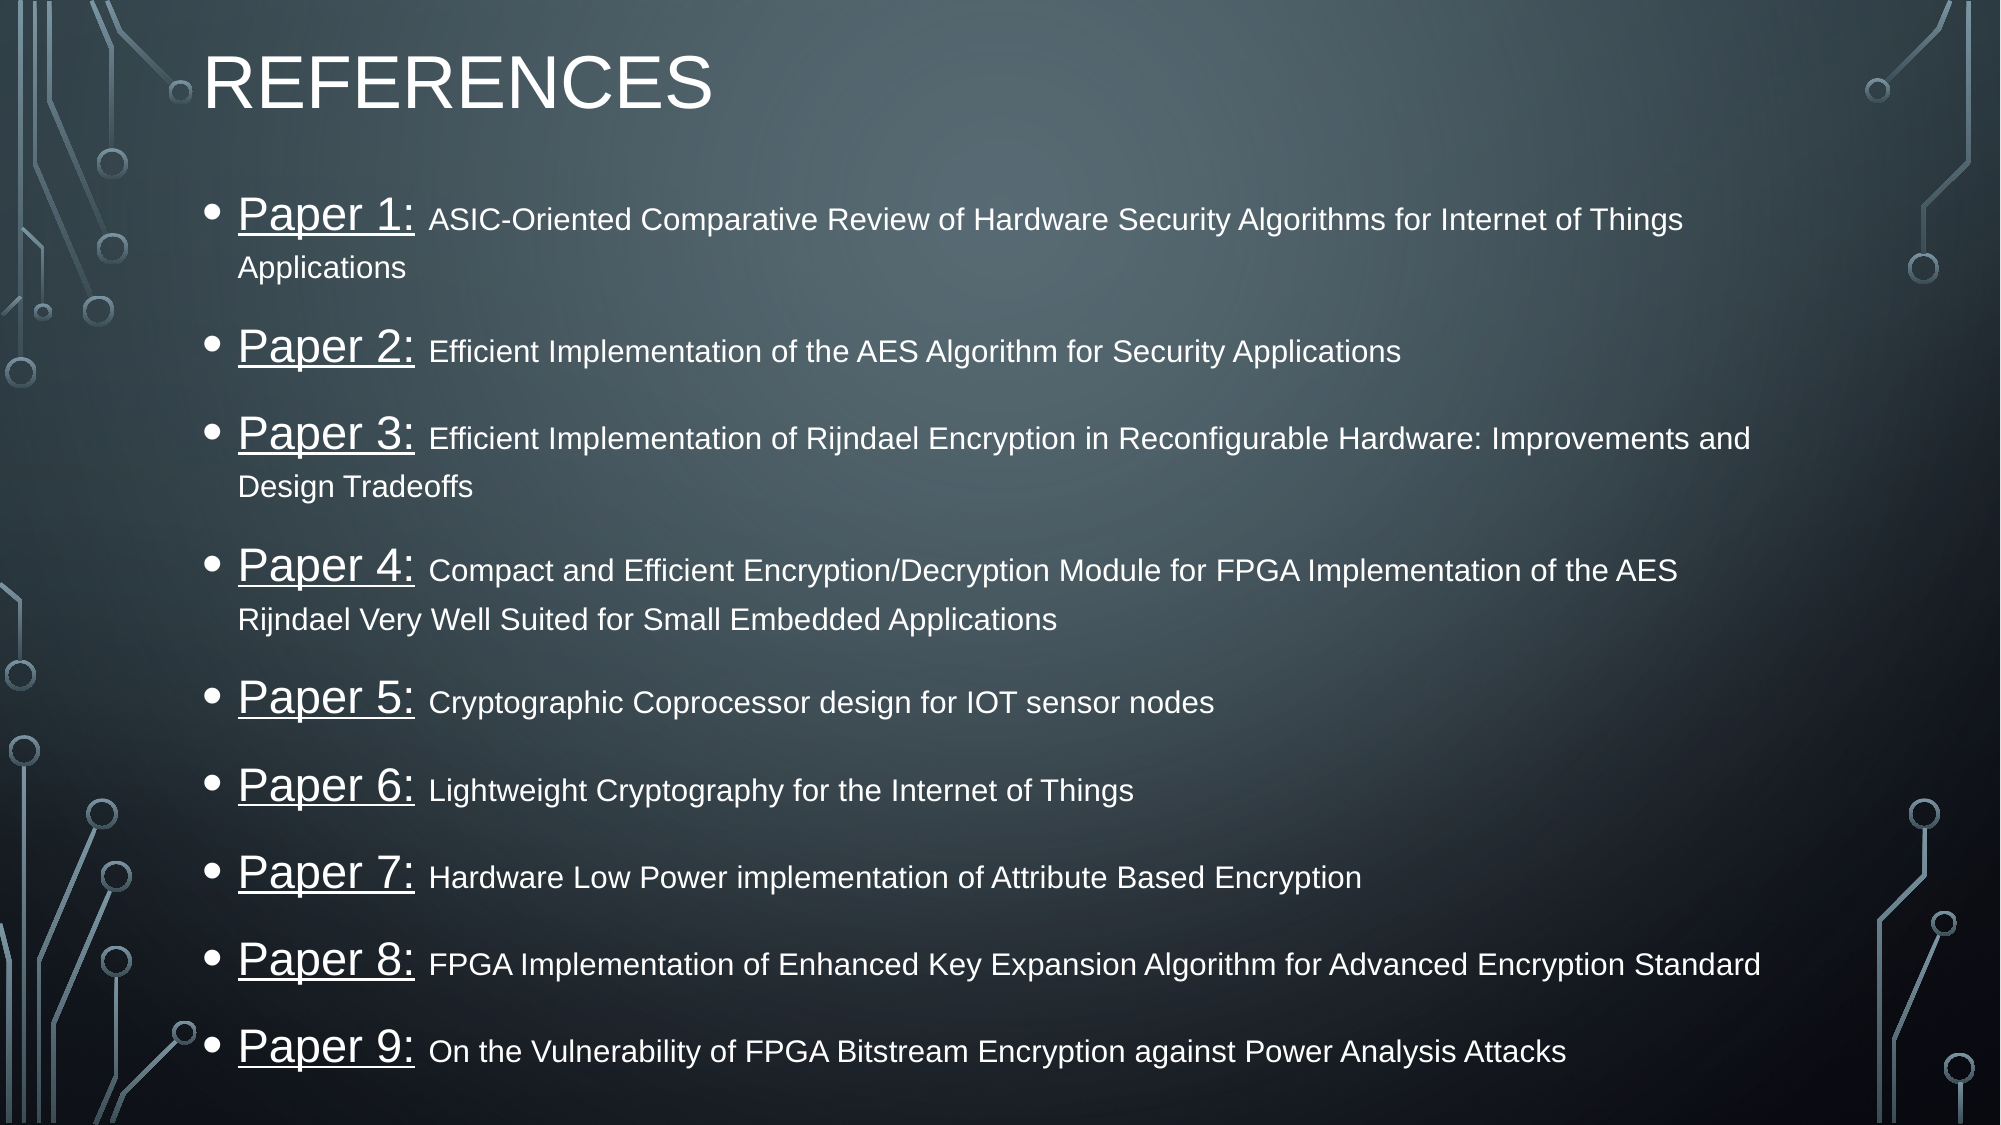

# References
Paper 1: ASIC-Oriented Comparative Review of Hardware Security Algorithms for Internet of Things Applications
Paper 2: Efficient Implementation of the AES Algorithm for Security Applications
Paper 3: Efficient Implementation of Rijndael Encryption in Reconfigurable Hardware: Improvements and Design Tradeoffs
Paper 4: Compact and Efficient Encryption/Decryption Module for FPGA Implementation of the AES Rijndael Very Well Suited for Small Embedded Applications
Paper 5: Cryptographic Coprocessor design for IOT sensor nodes
Paper 6: Lightweight Cryptography for the Internet of Things
Paper 7: Hardware Low Power implementation of Attribute Based Encryption
Paper 8: FPGA Implementation of Enhanced Key Expansion Algorithm for Advanced Encryption Standard
Paper 9: On the Vulnerability of FPGA Bitstream Encryption against Power Analysis Attacks